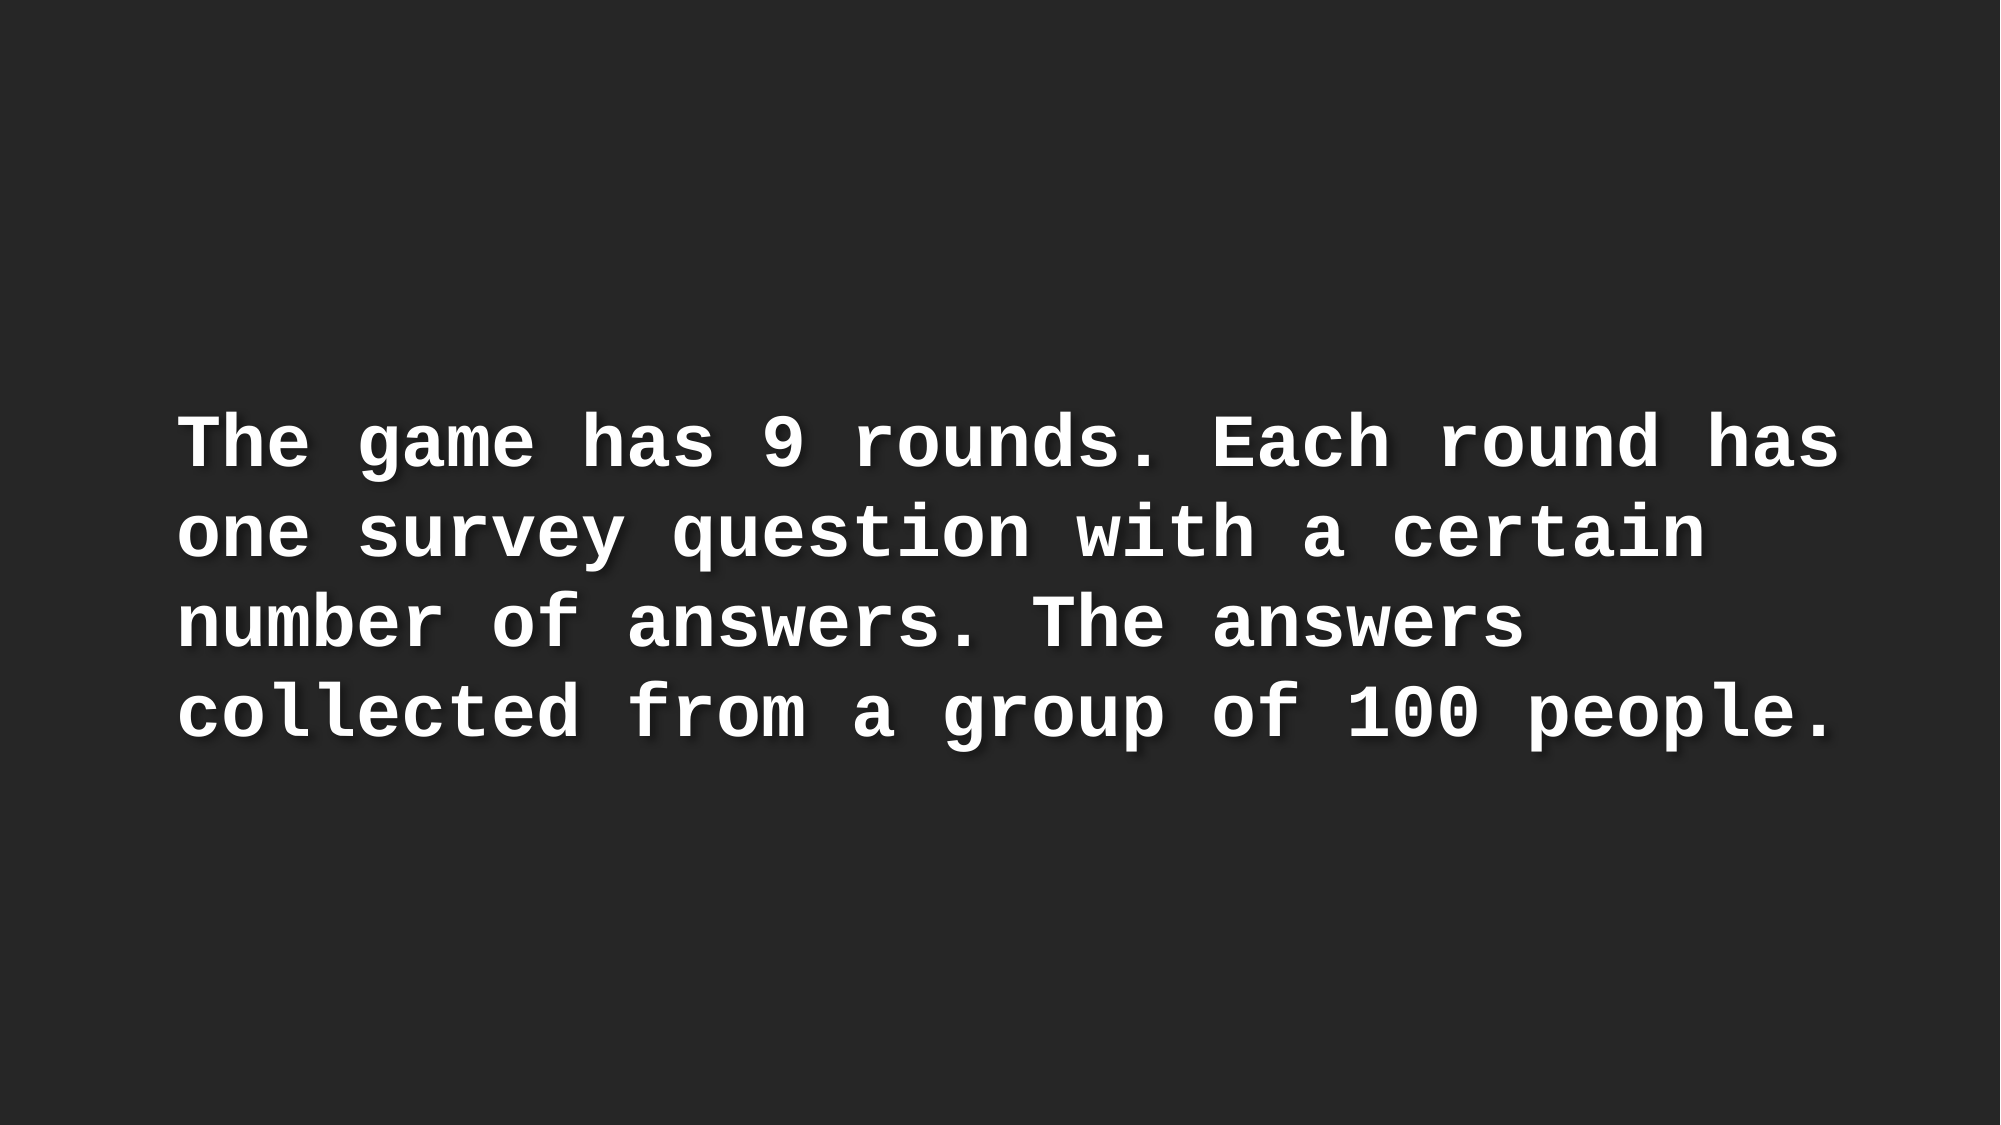

The game has 9 rounds. Each round has one survey question with a certain number of answers. The answers collected from a group of 100 people.